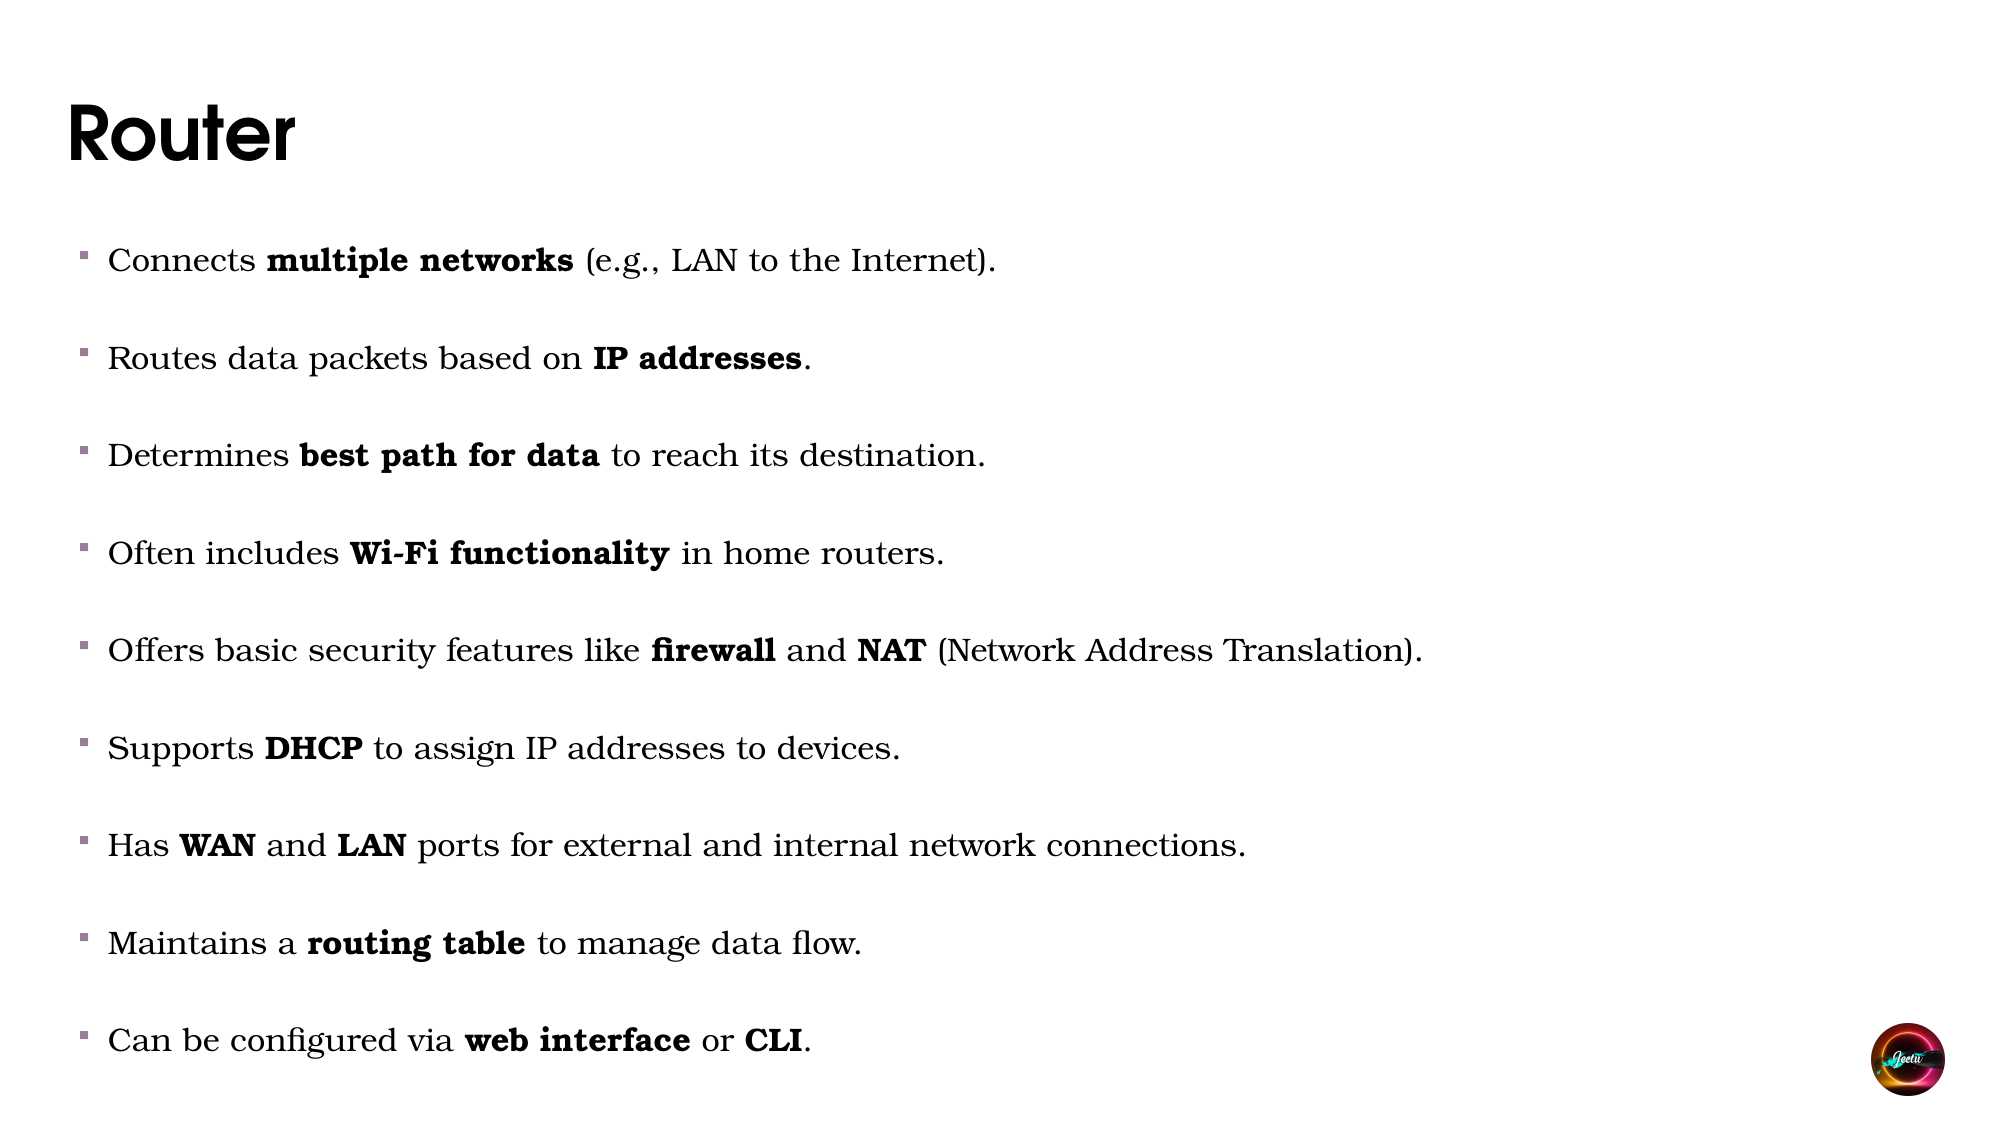

# Router
Connects multiple networks (e.g., LAN to the Internet).
Routes data packets based on IP addresses.
Determines best path for data to reach its destination.
Often includes Wi-Fi functionality in home routers.
Offers basic security features like firewall and NAT (Network Address Translation).
Supports DHCP to assign IP addresses to devices.
Has WAN and LAN ports for external and internal network connections.
Maintains a routing table to manage data flow.
Can be configured via web interface or CLI.